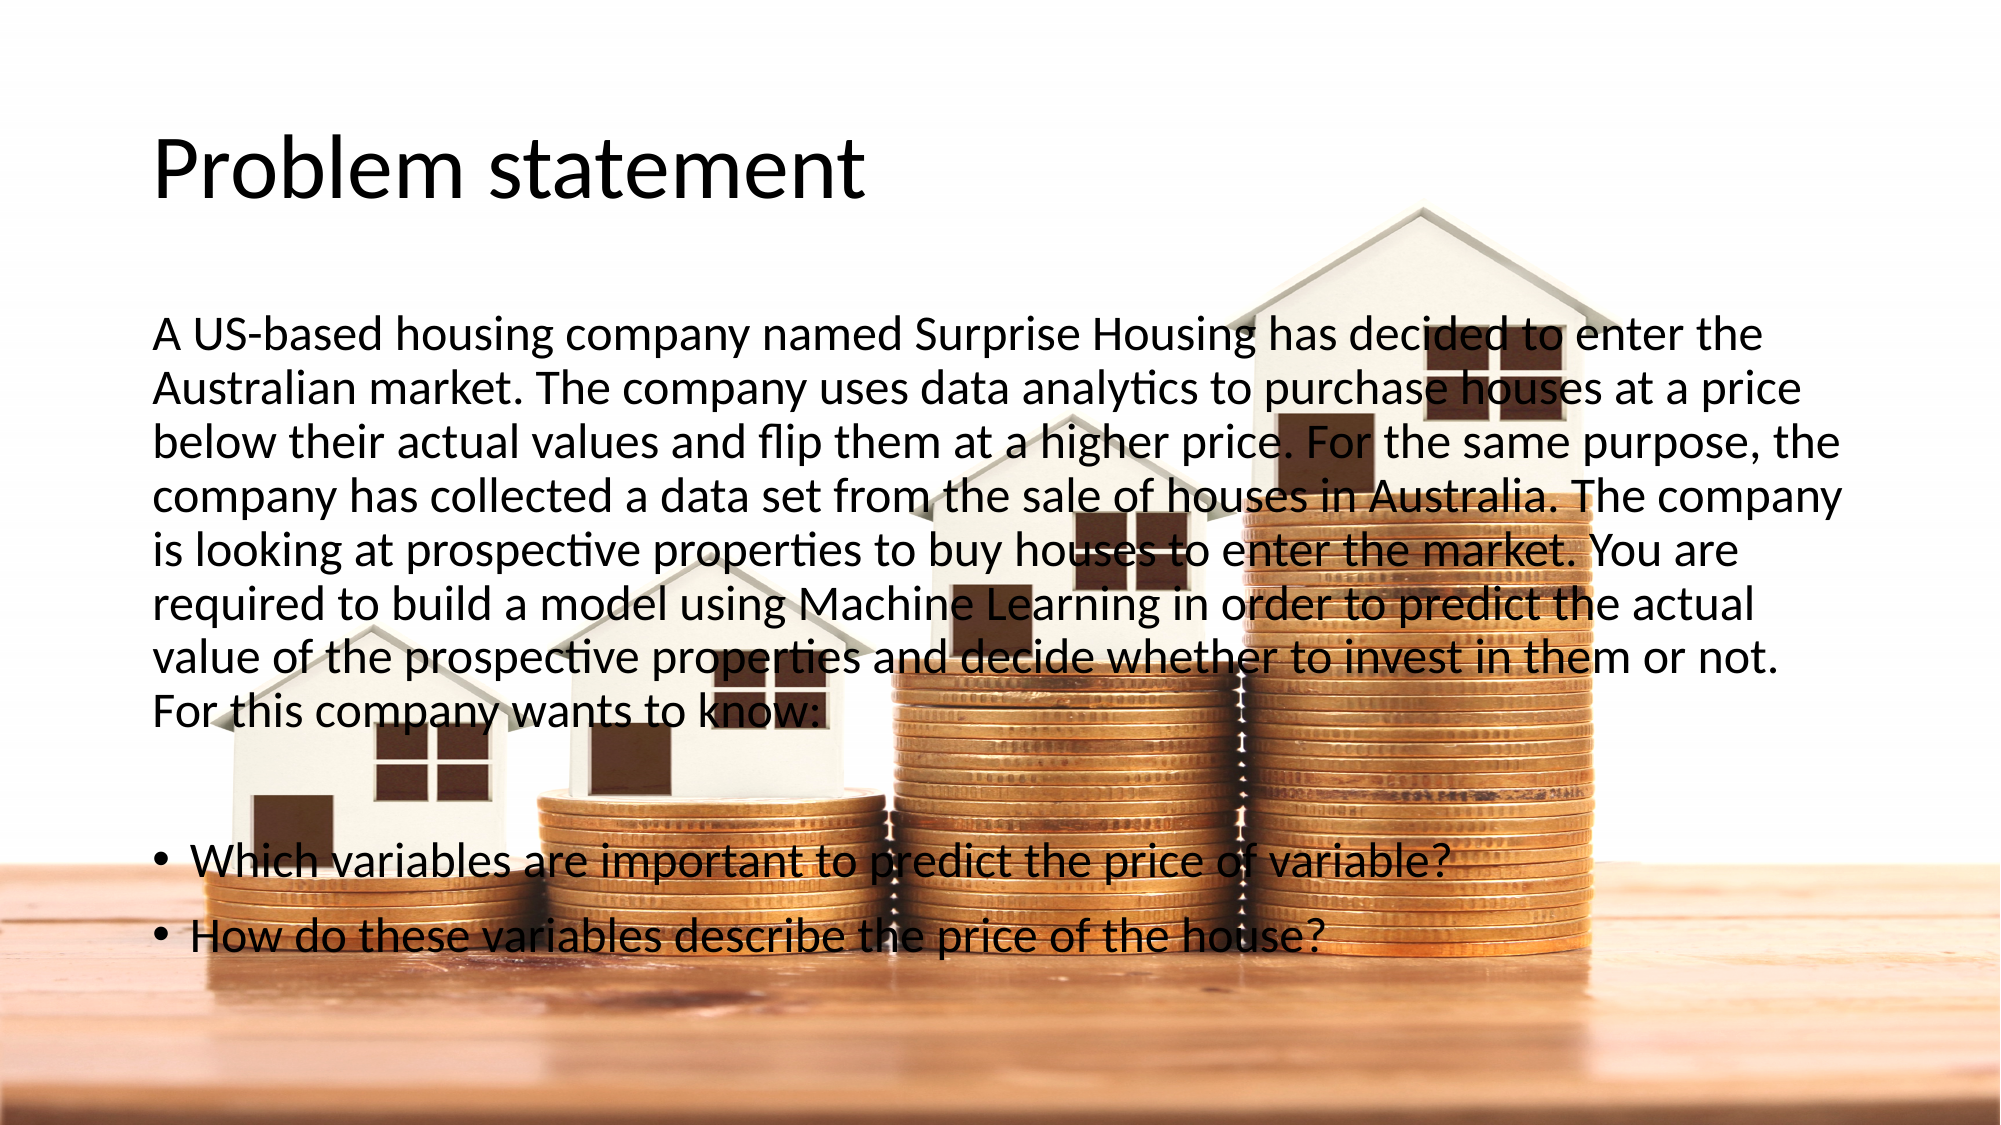

# Problem statement
A US-based housing company named Surprise Housing has decided to enter the Australian market. The company uses data analytics to purchase houses at a price below their actual values and flip them at a higher price. For the same purpose, the company has collected a data set from the sale of houses in Australia. The company is looking at prospective properties to buy houses to enter the market. You are required to build a model using Machine Learning in order to predict the actual value of the prospective properties and decide whether to invest in them or not. For this company wants to know:

Which variables are important to predict the price of variable?
How do these variables describe the price of the house?